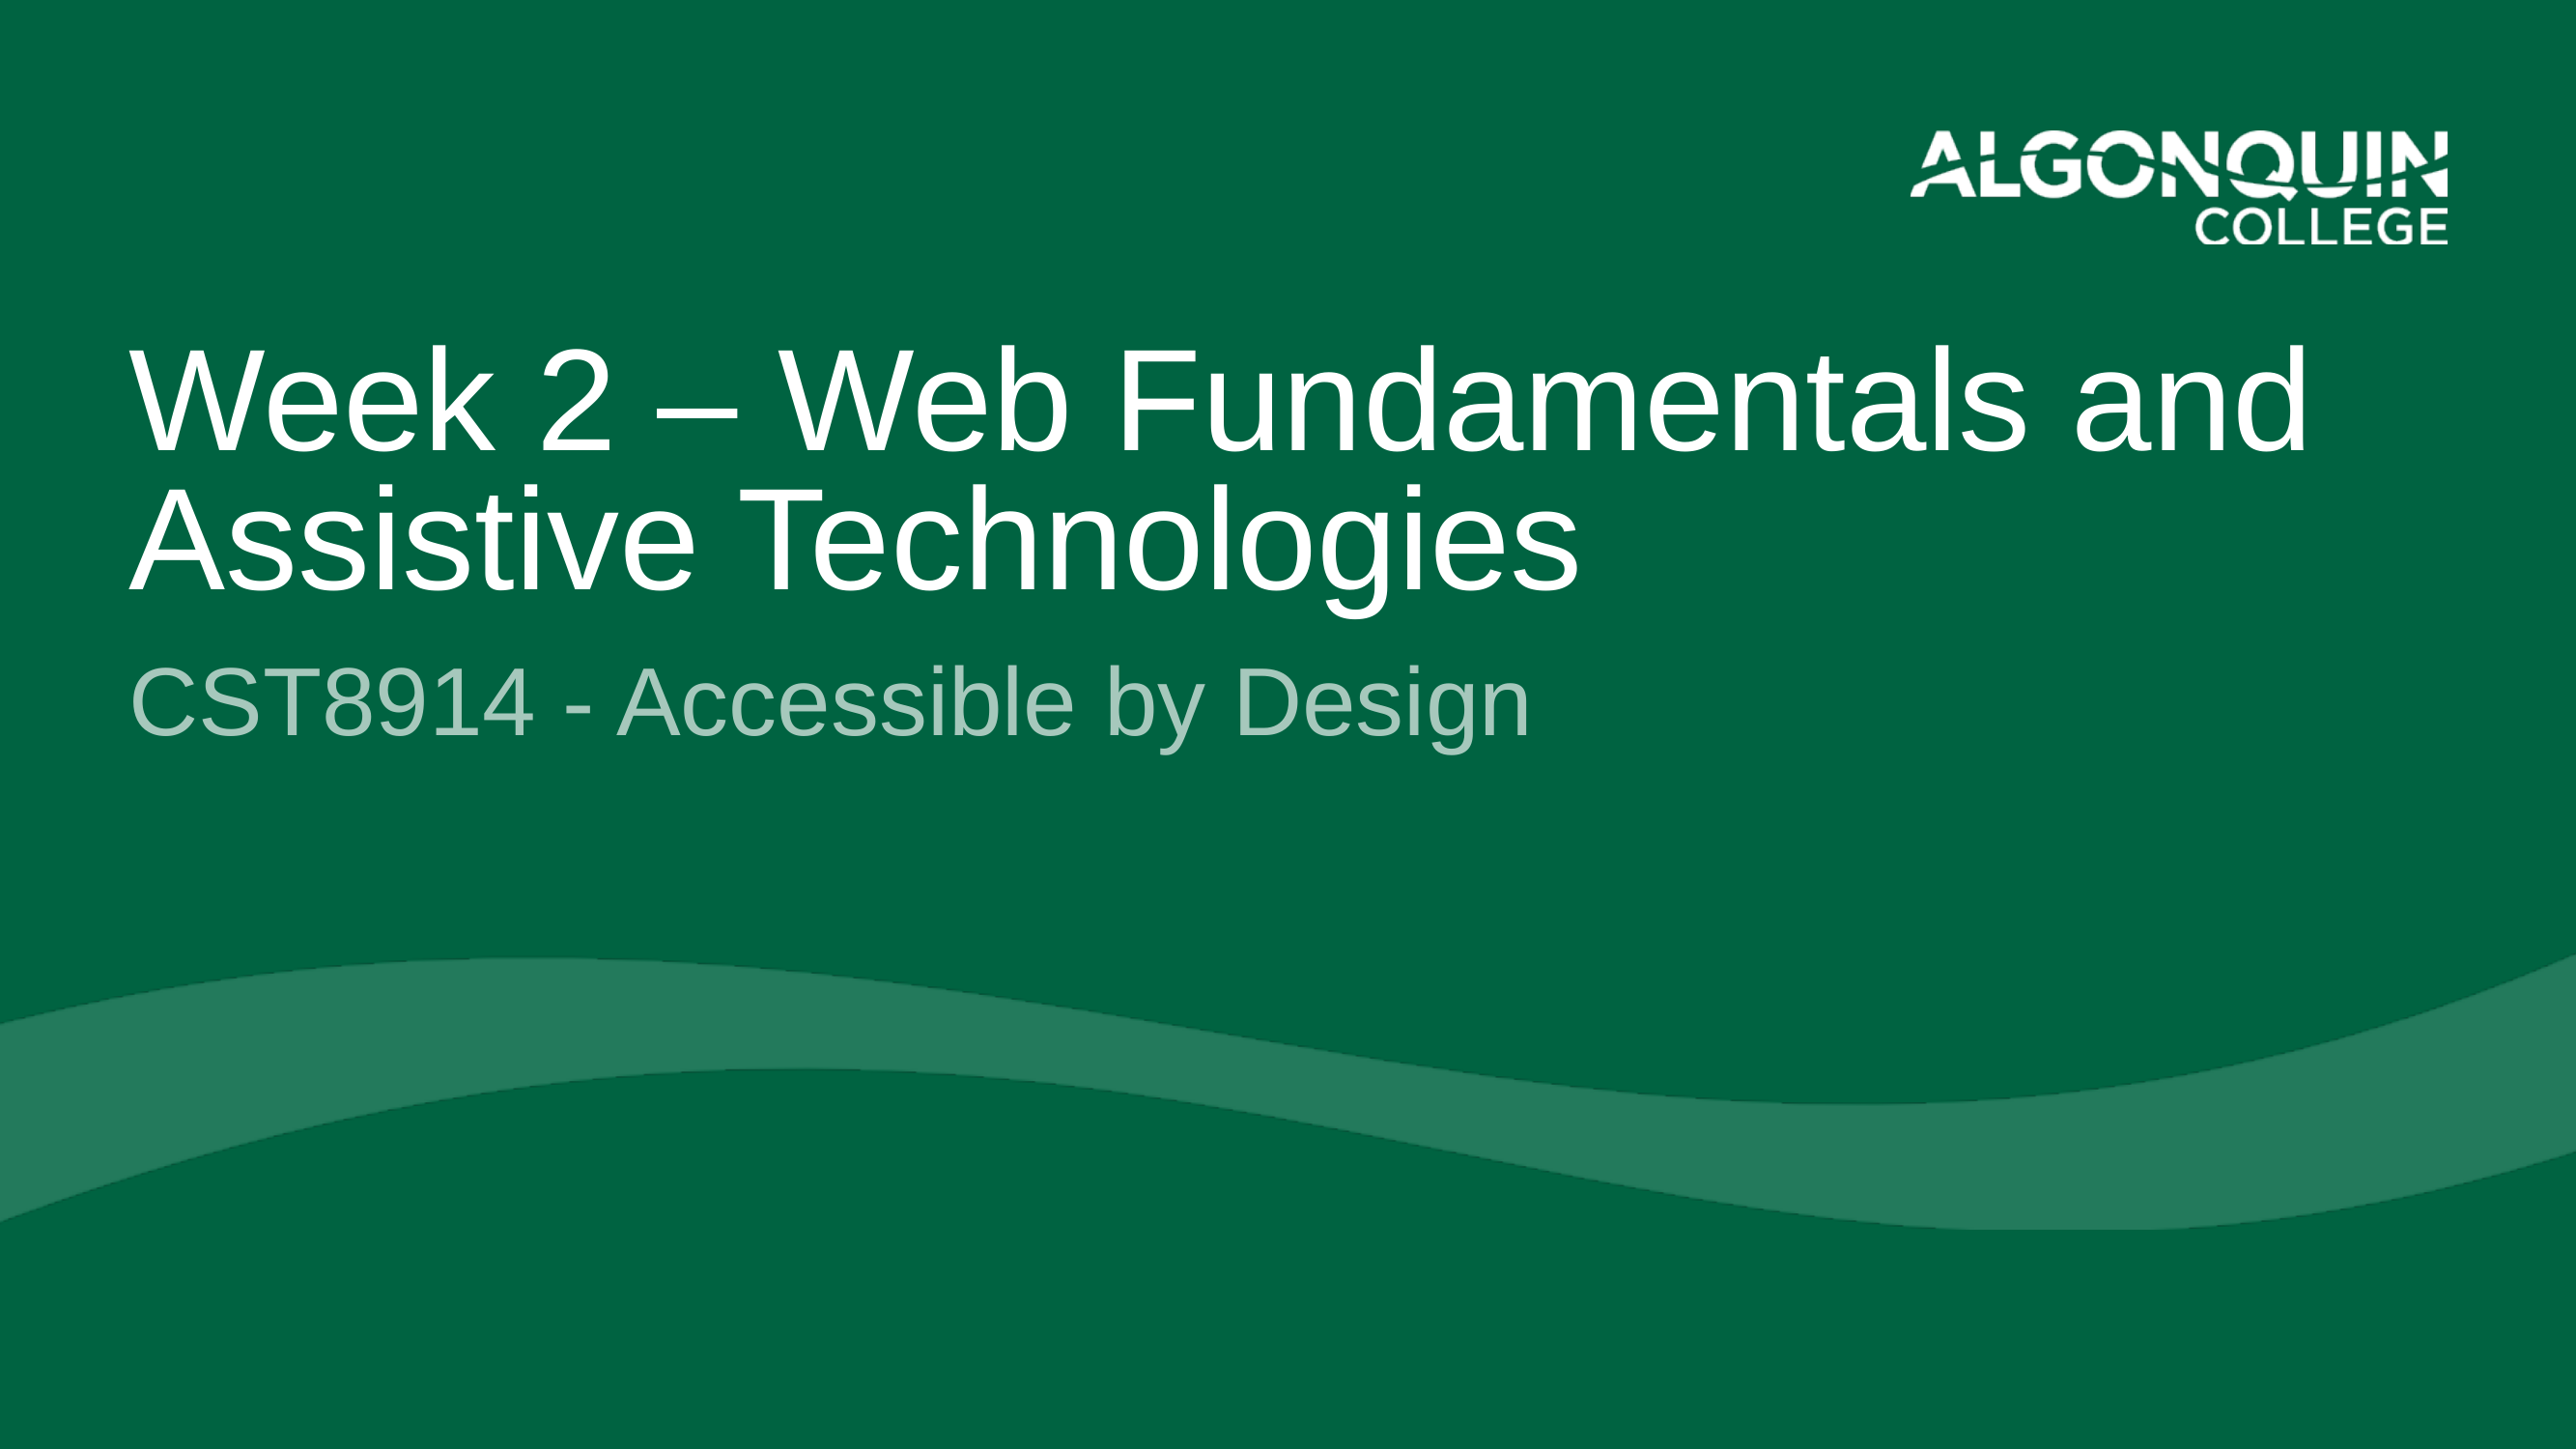

# Week 2 – Web Fundamentals and Assistive Technologies
CST8914 - Accessible by Design